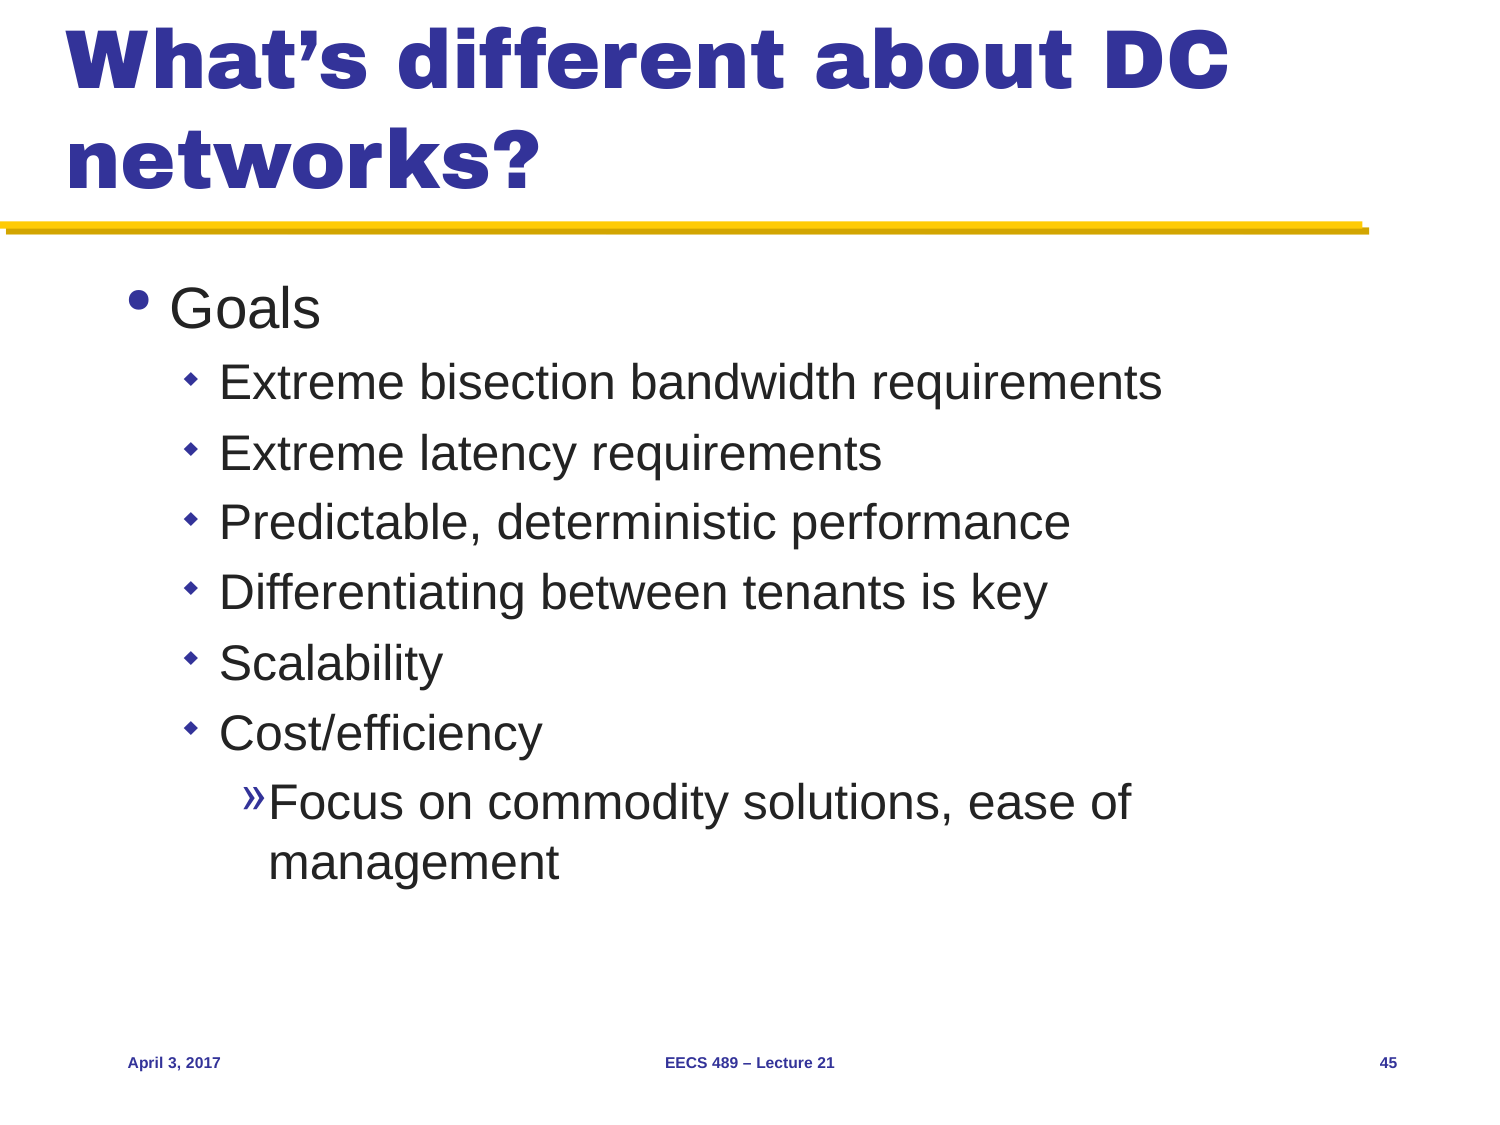

# What’s different about DC networks?
Goals
Extreme bisection bandwidth requirements
Extreme latency requirements
Predictable, deterministic performance
Differentiating between tenants is key
Scalability
Cost/efficiency
Focus on commodity solutions, ease of management

April 3, 2017
EECS 489 – Lecture 21
45